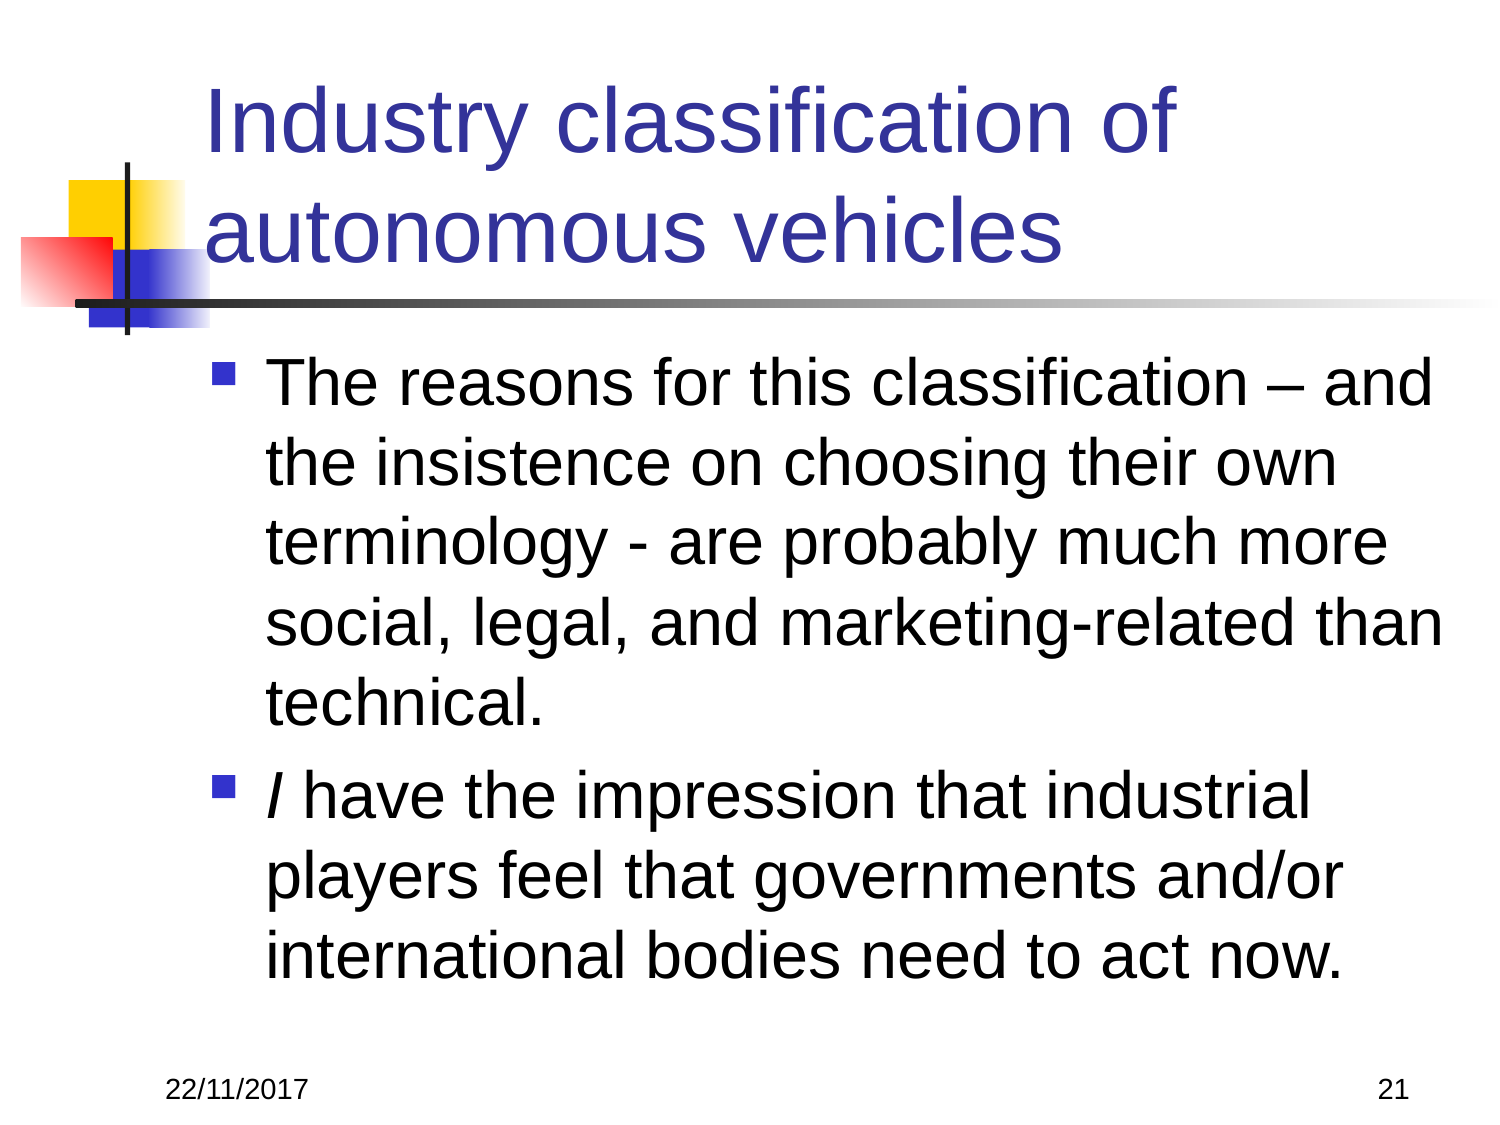

# Industry classification of autonomous vehicles
The reasons for this classification – and the insistence on choosing their own terminology - are probably much more social, legal, and marketing-related than technical.
I have the impression that industrial players feel that governments and/or international bodies need to act now.
22/11/2017

21